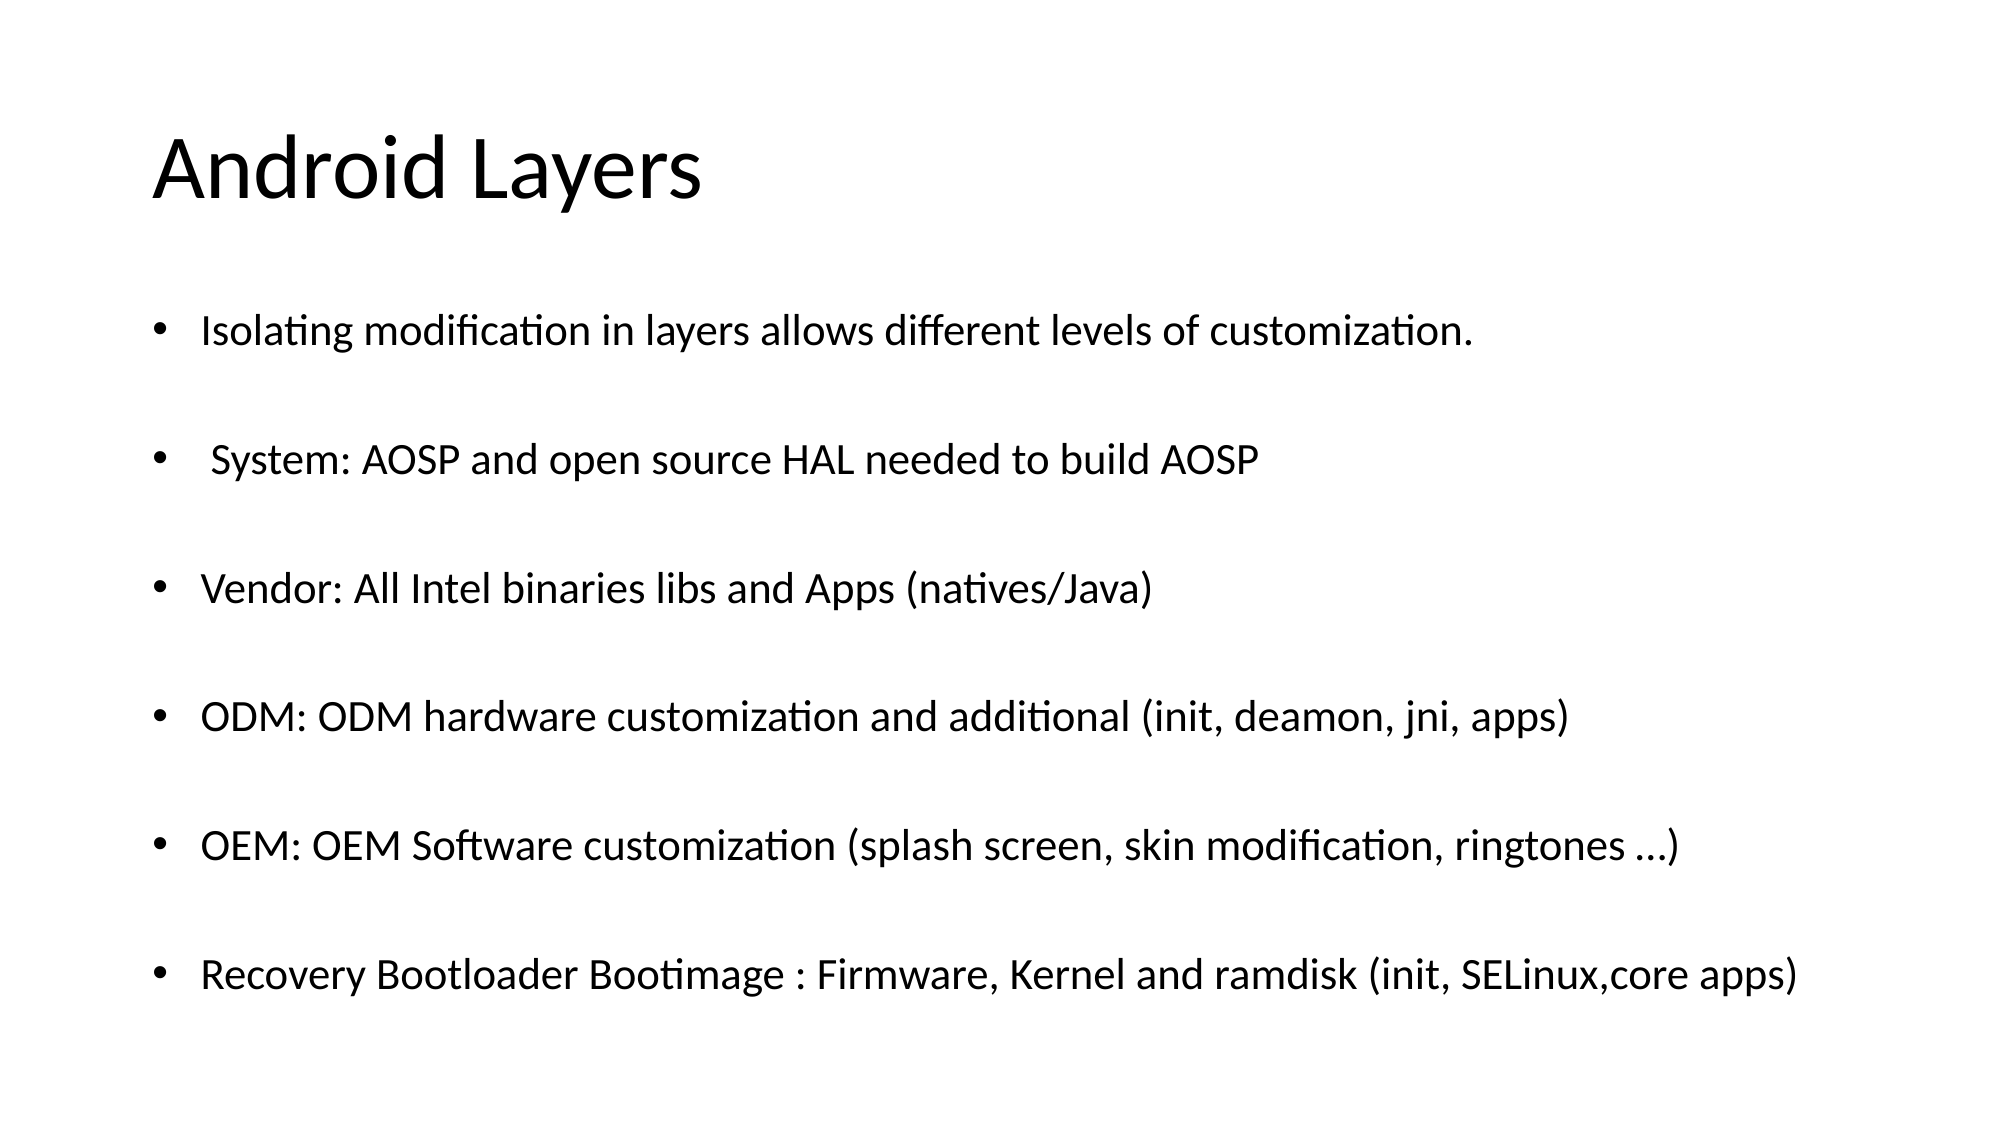

# Android Layers
Isolating modification in layers allows different levels of customization.

 System: AOSP and open source HAL needed to build AOSP

Vendor: All Intel binaries libs and Apps (natives/Java)

ODM: ODM hardware customization and additional (init, deamon, jni, apps)

OEM: OEM Software customization (splash screen, skin modification, ringtones …)

Recovery Bootloader Bootimage : Firmware, Kernel and ramdisk (init, SELinux,core apps)